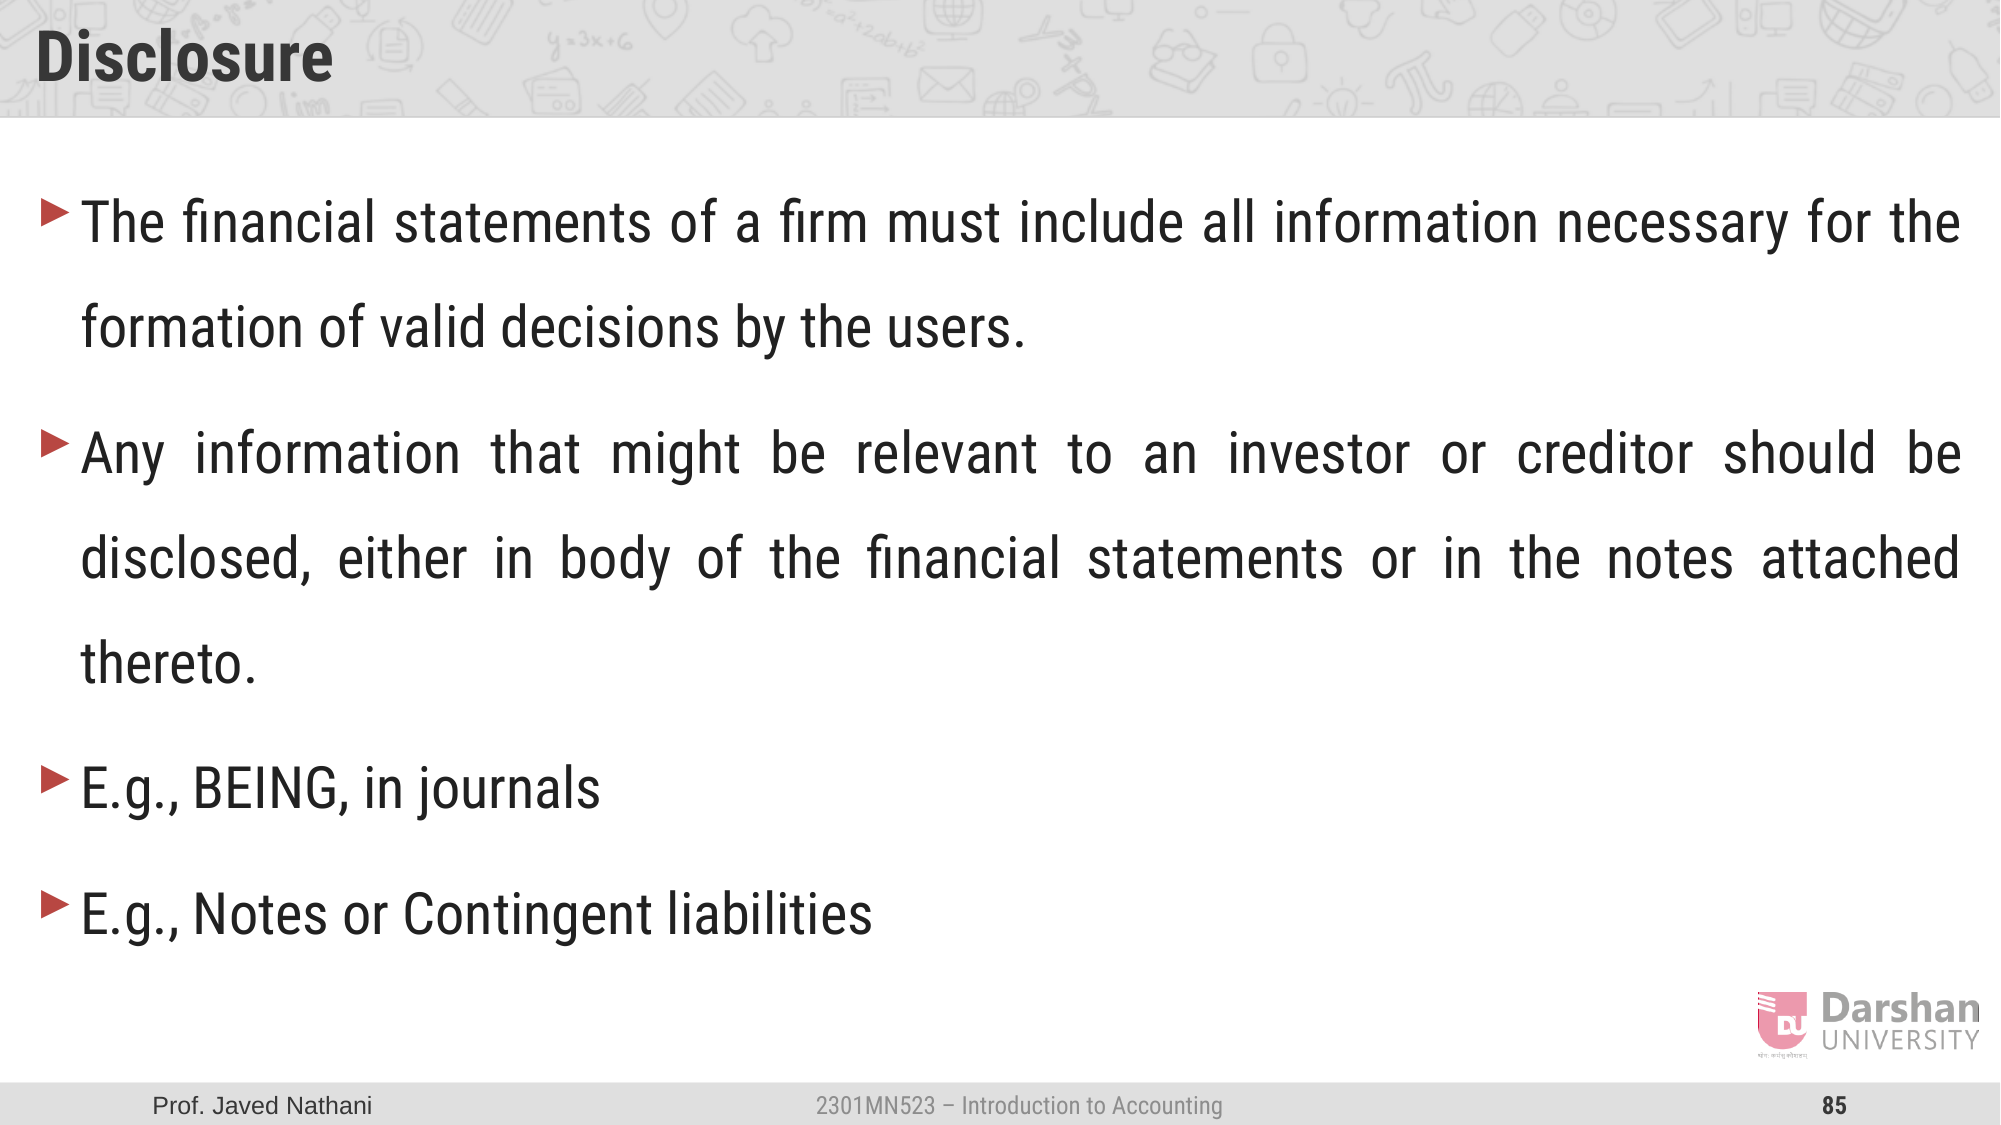

# Disclosure
The financial statements of a firm must include all information necessary for the formation of valid decisions by the users.
Any information that might be relevant to an investor or creditor should be disclosed, either in body of the financial statements or in the notes attached thereto.
E.g., BEING, in journals
E.g., Notes or Contingent liabilities